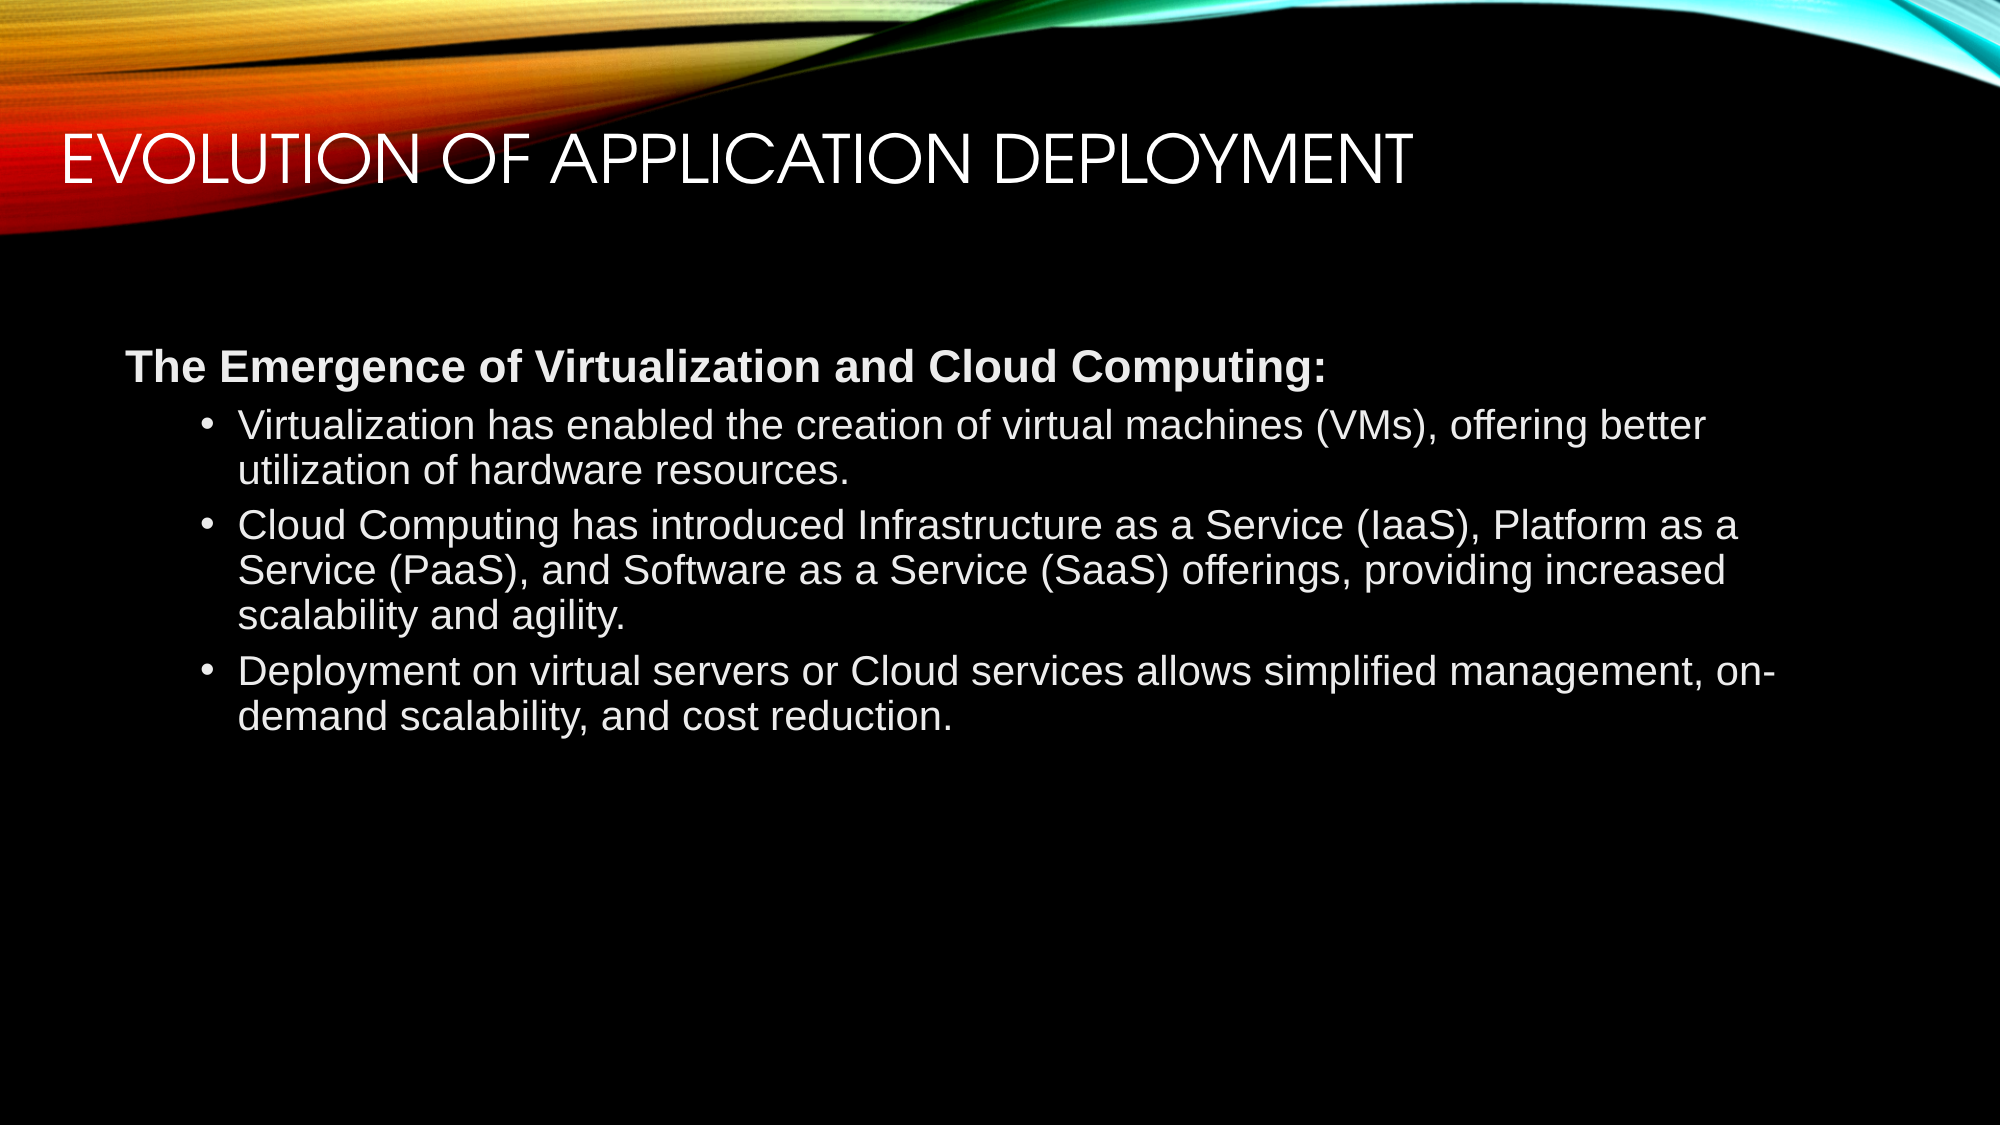

# Evolution of application deployment
The Emergence of Virtualization and Cloud Computing:
Virtualization has enabled the creation of virtual machines (VMs), offering better utilization of hardware resources.
Cloud Computing has introduced Infrastructure as a Service (IaaS), Platform as a Service (PaaS), and Software as a Service (SaaS) offerings, providing increased scalability and agility.
Deployment on virtual servers or Cloud services allows simplified management, on-demand scalability, and cost reduction.